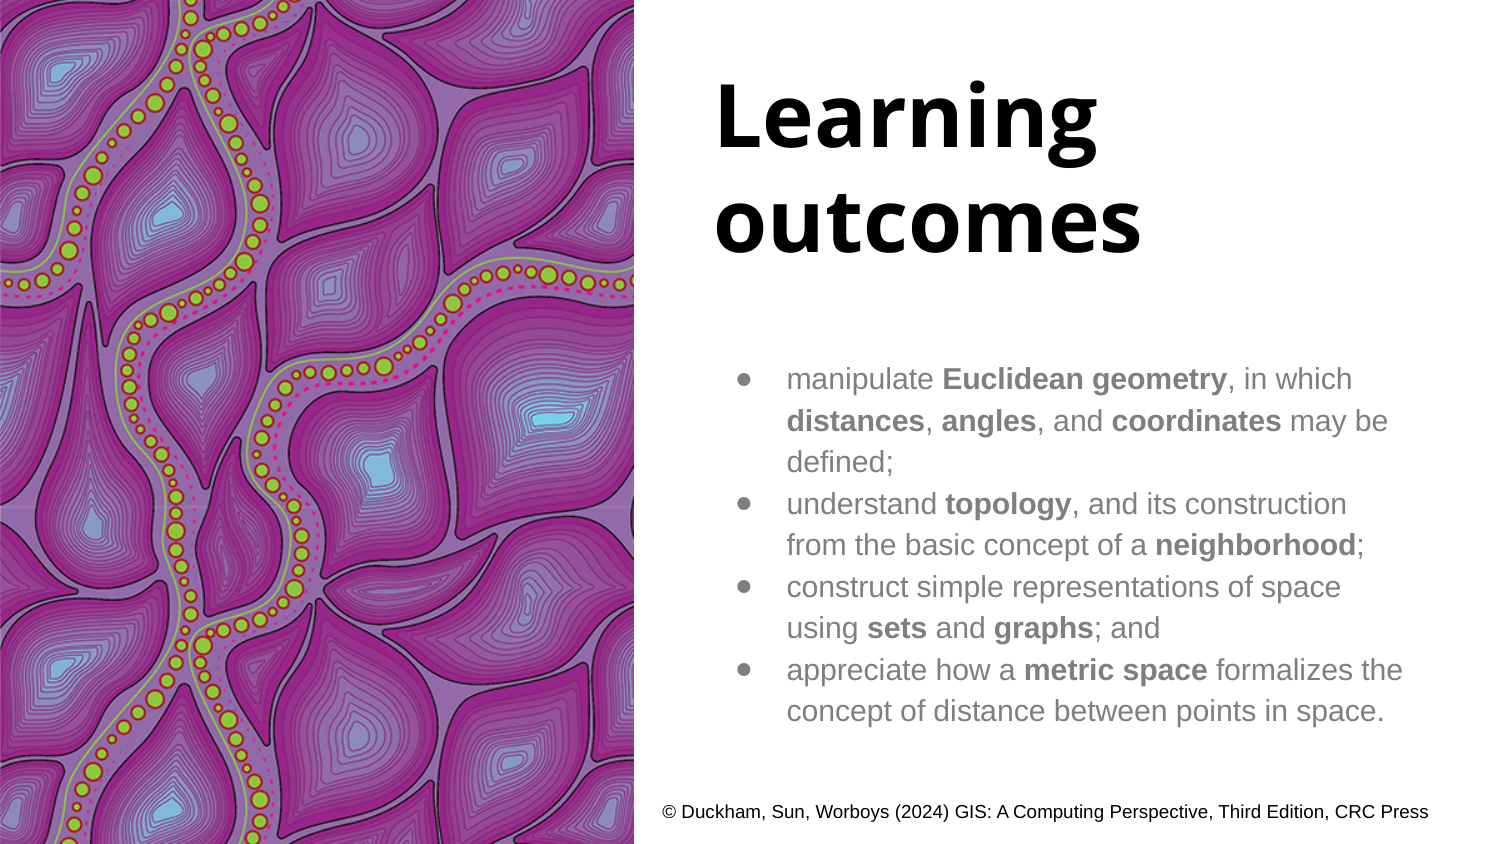

# Learning outcomes
manipulate Euclidean geometry, in which distances, angles, and coordinates may be defined;
understand topology, and its construction from the basic concept of a neighborhood;
construct simple representations of space using sets and graphs; and
appreciate how a metric space formalizes the concept of distance between points in space.